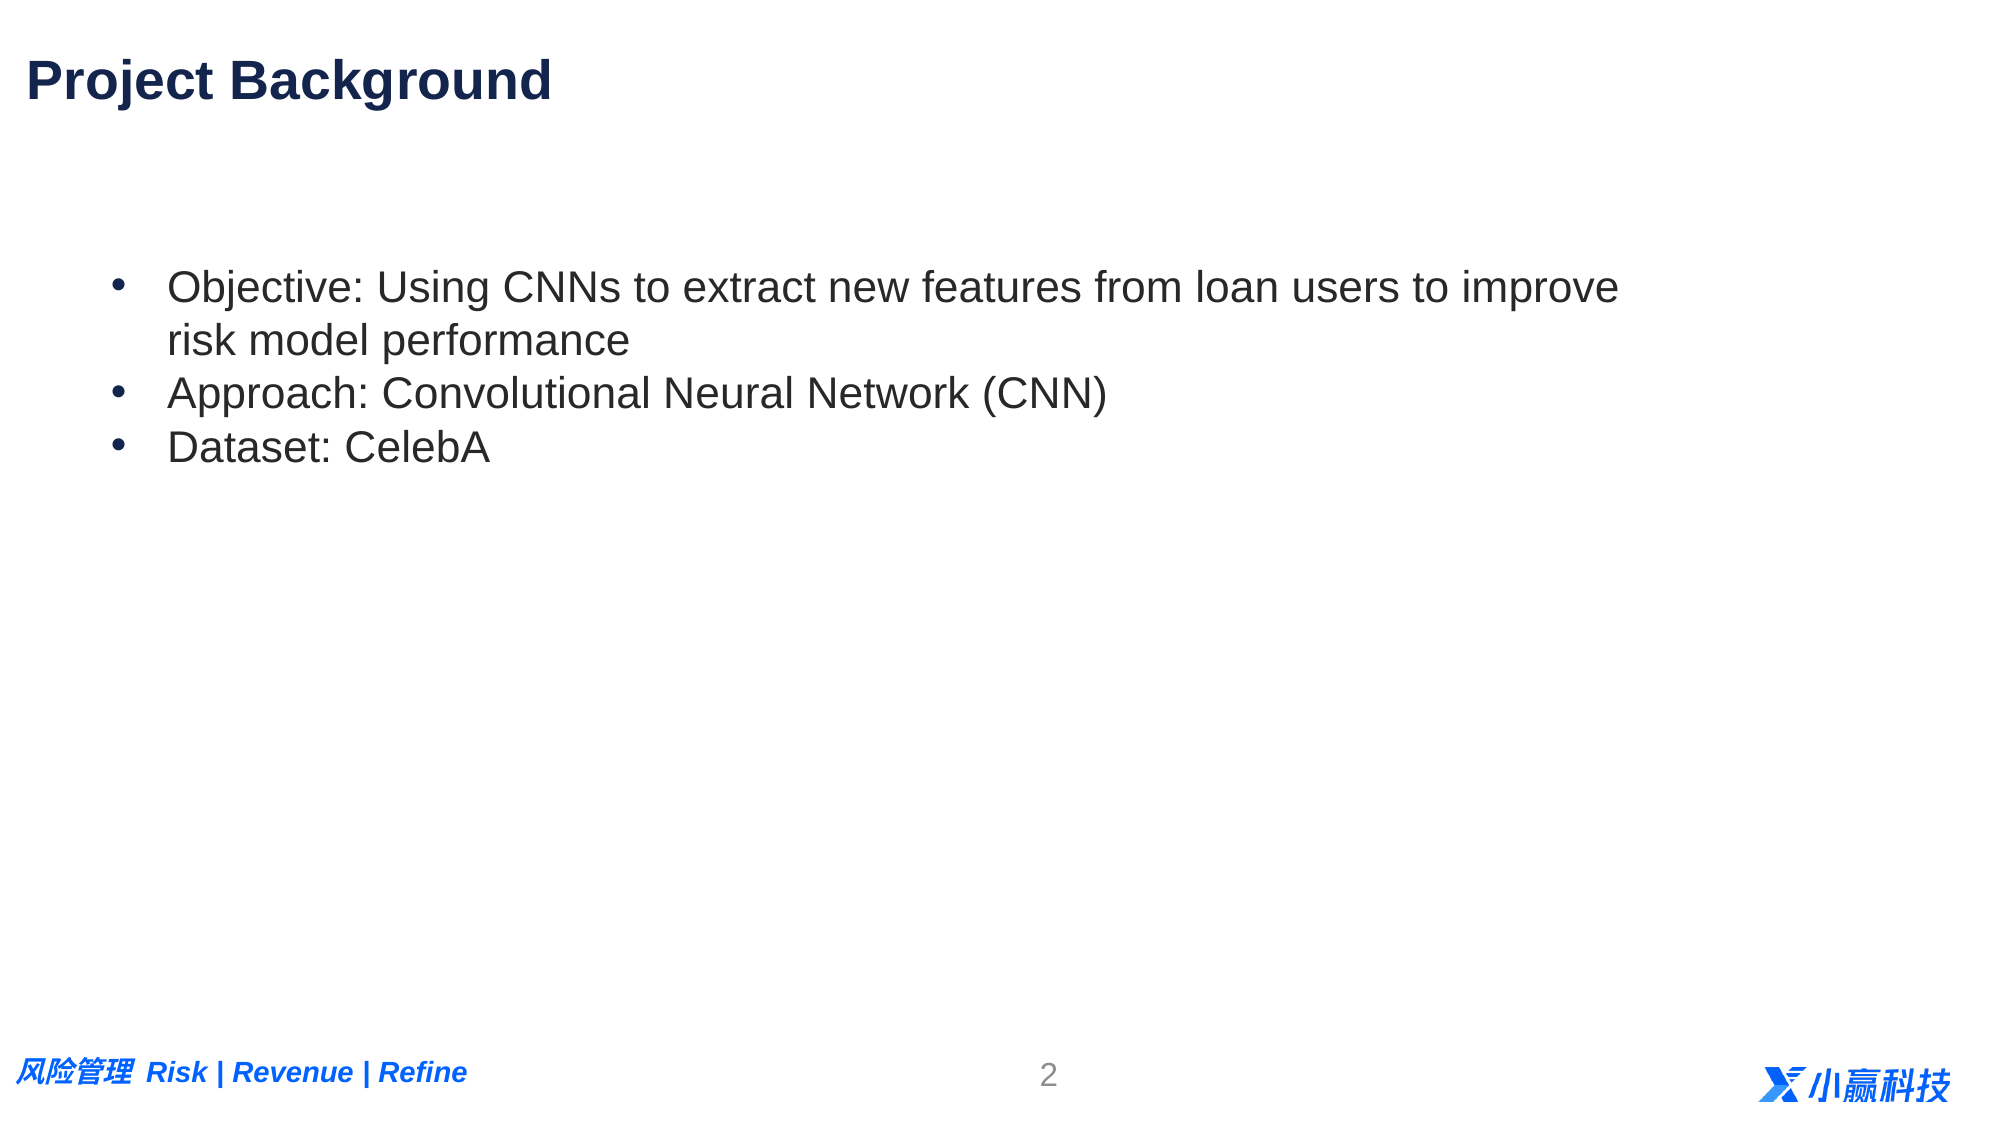

# Project Background
Objective: Using CNNs to extract new features from loan users to improve risk model performance
Approach: Convolutional Neural Network (CNN)
Dataset: CelebA
2